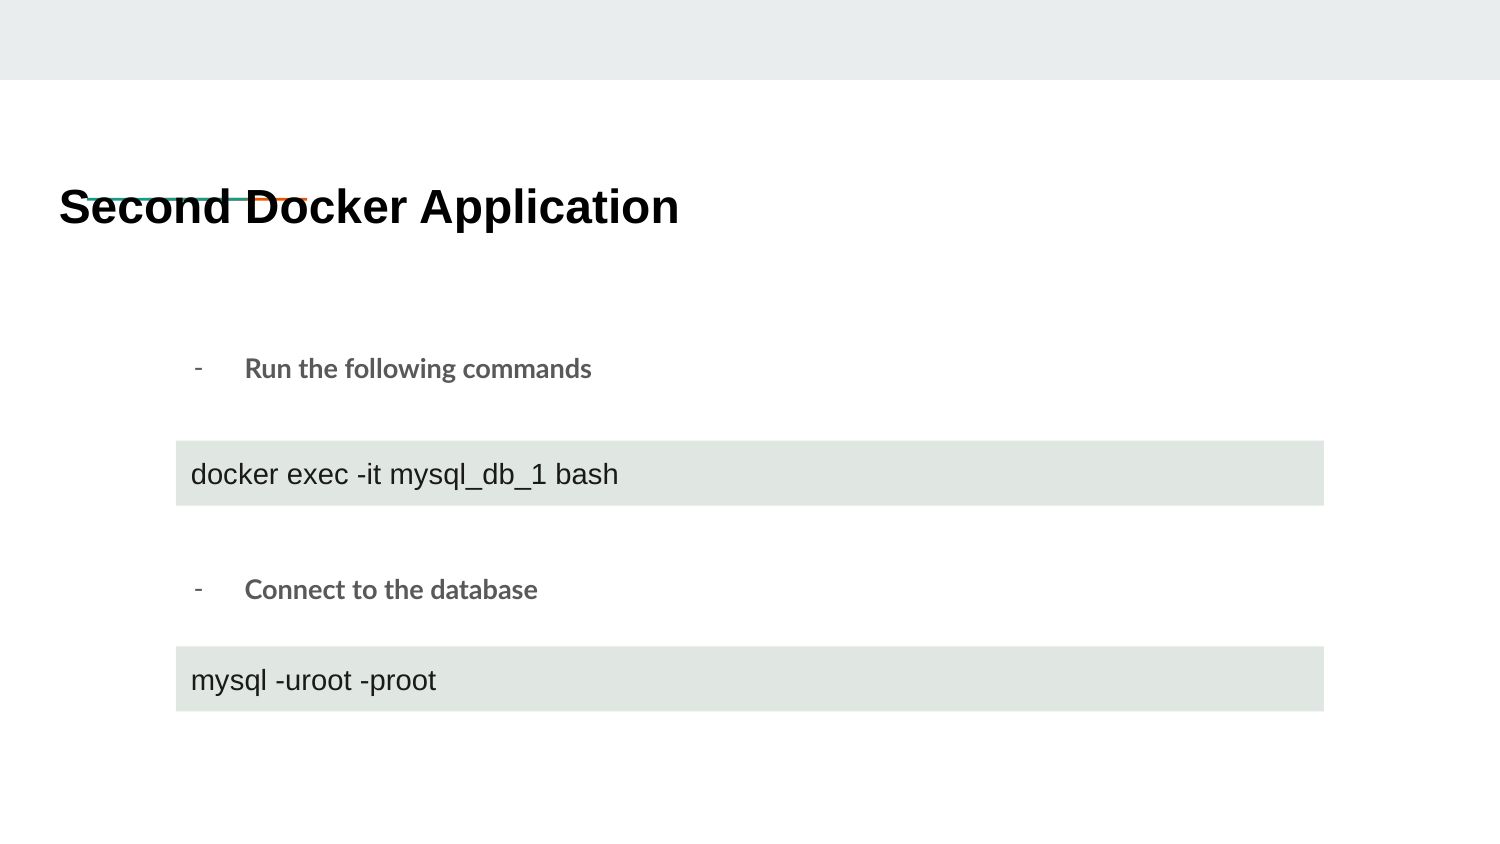

# Second Docker Application

Run the following commands
docker exec -it mysql_db_1 bash
Connect to the database
mysql -uroot -proot